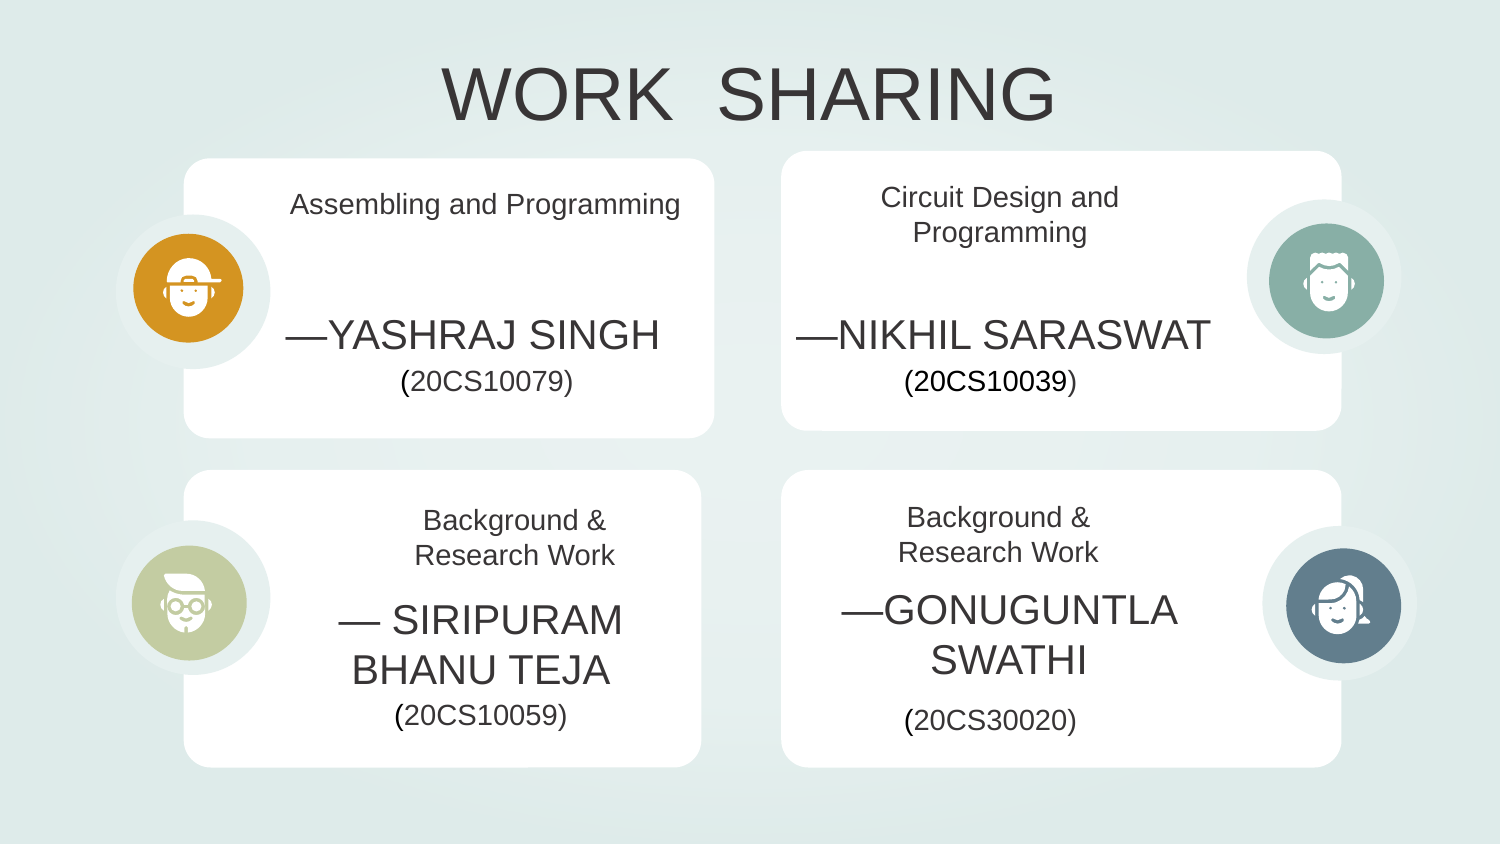

WORK  SHARING

Circuit Design and Programming
Assembling and Programming

—NIKHIL SARASWAT
—YASHRAJ SINGH
(20CS10039)
(20CS10079)

Background & Research Work

Background & Research Work

# —GONUGUNTLA SWATHI

— SIRIPURAM BHANU TEJA
(20CS10059)
(20CS30020)